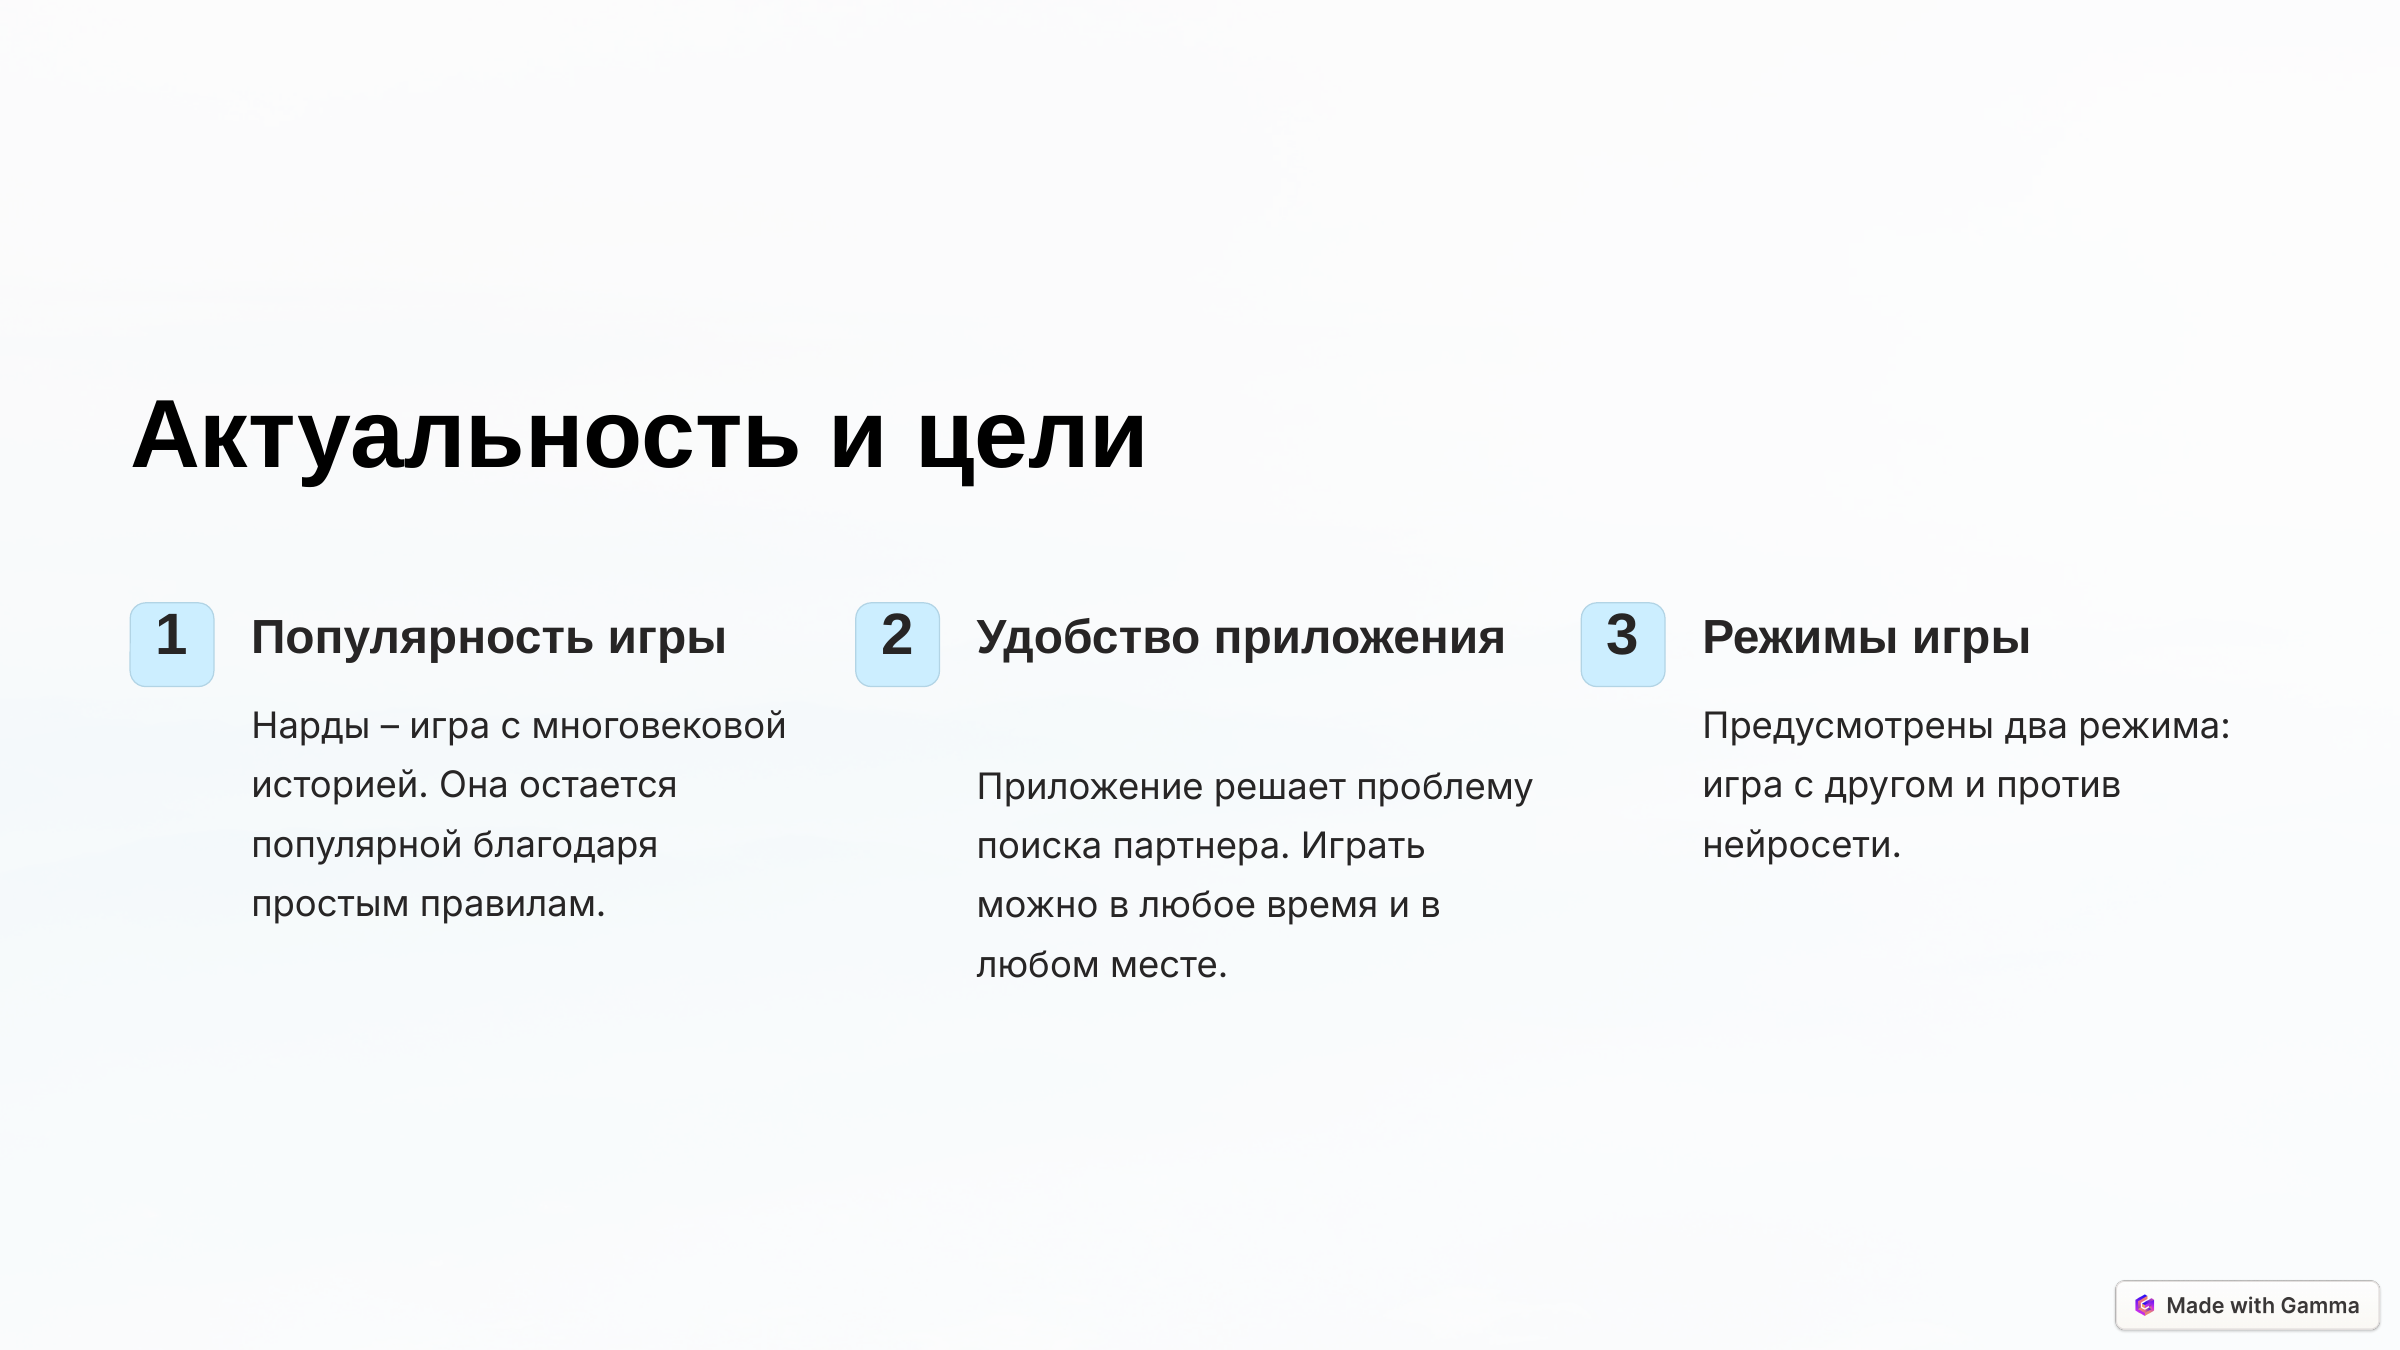

Актуальность и цели

Популярность игры

Удобство приложения

Режимы игры
1
2
3
Нарды – игра с многовековой историей. Она остается популярной благодаря простым правилам.
Предусмотрены два режима: игра с другом и против нейросети.
Приложение решает проблему поиска партнера. Играть можно в любое время и в любом месте.